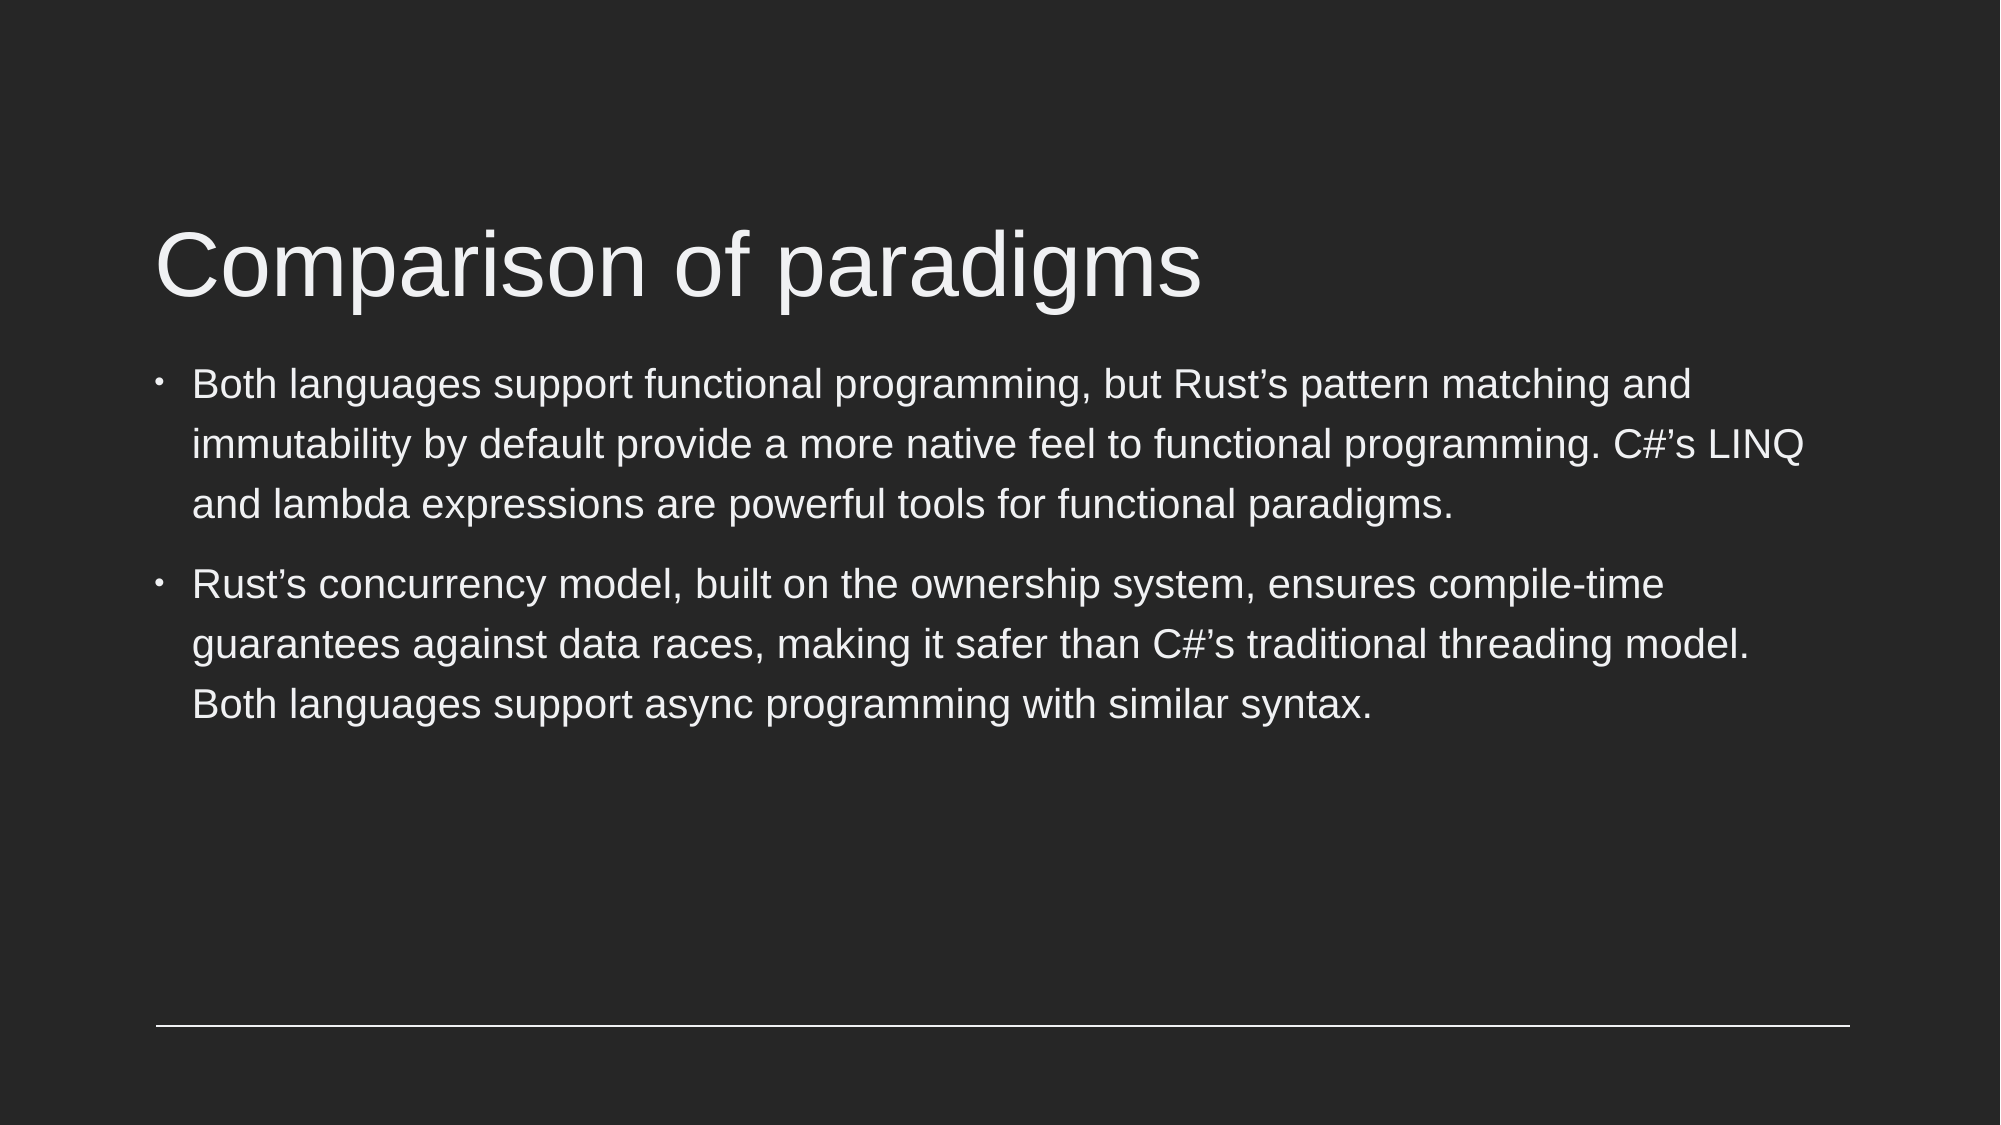

# Comparison of paradigms
Both languages support functional programming, but Rust’s pattern matching and immutability by default provide a more native feel to functional programming. C#’s LINQ and lambda expressions are powerful tools for functional paradigms.
Rust’s concurrency model, built on the ownership system, ensures compile-time guarantees against data races, making it safer than C#’s traditional threading model. Both languages support async programming with similar syntax.